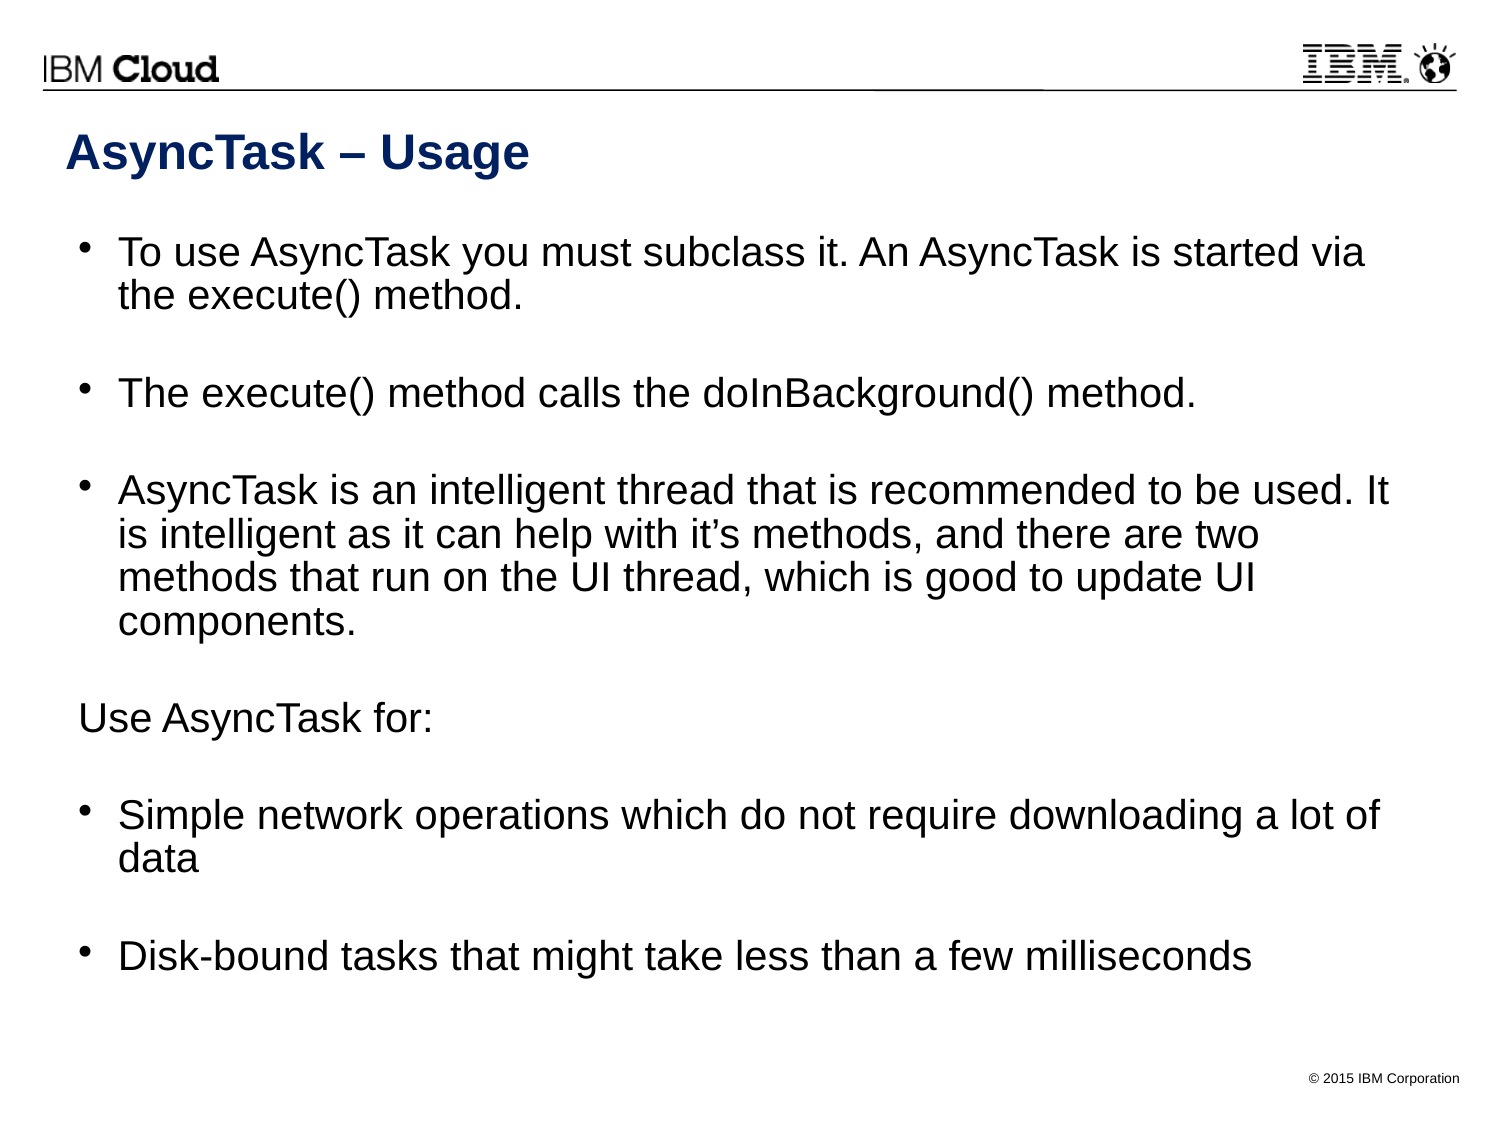

# AsyncTask – Usage
To use AsyncTask you must subclass it. An AsyncTask is started via the execute() method.

The execute() method calls the doInBackground() method.

AsyncTask is an intelligent thread that is recommended to be used. It is intelligent as it can help with it’s methods, and there are two methods that run on the UI thread, which is good to update UI components.

Use AsyncTask for:

Simple network operations which do not require downloading a lot of data

Disk-bound tasks that might take less than a few milliseconds